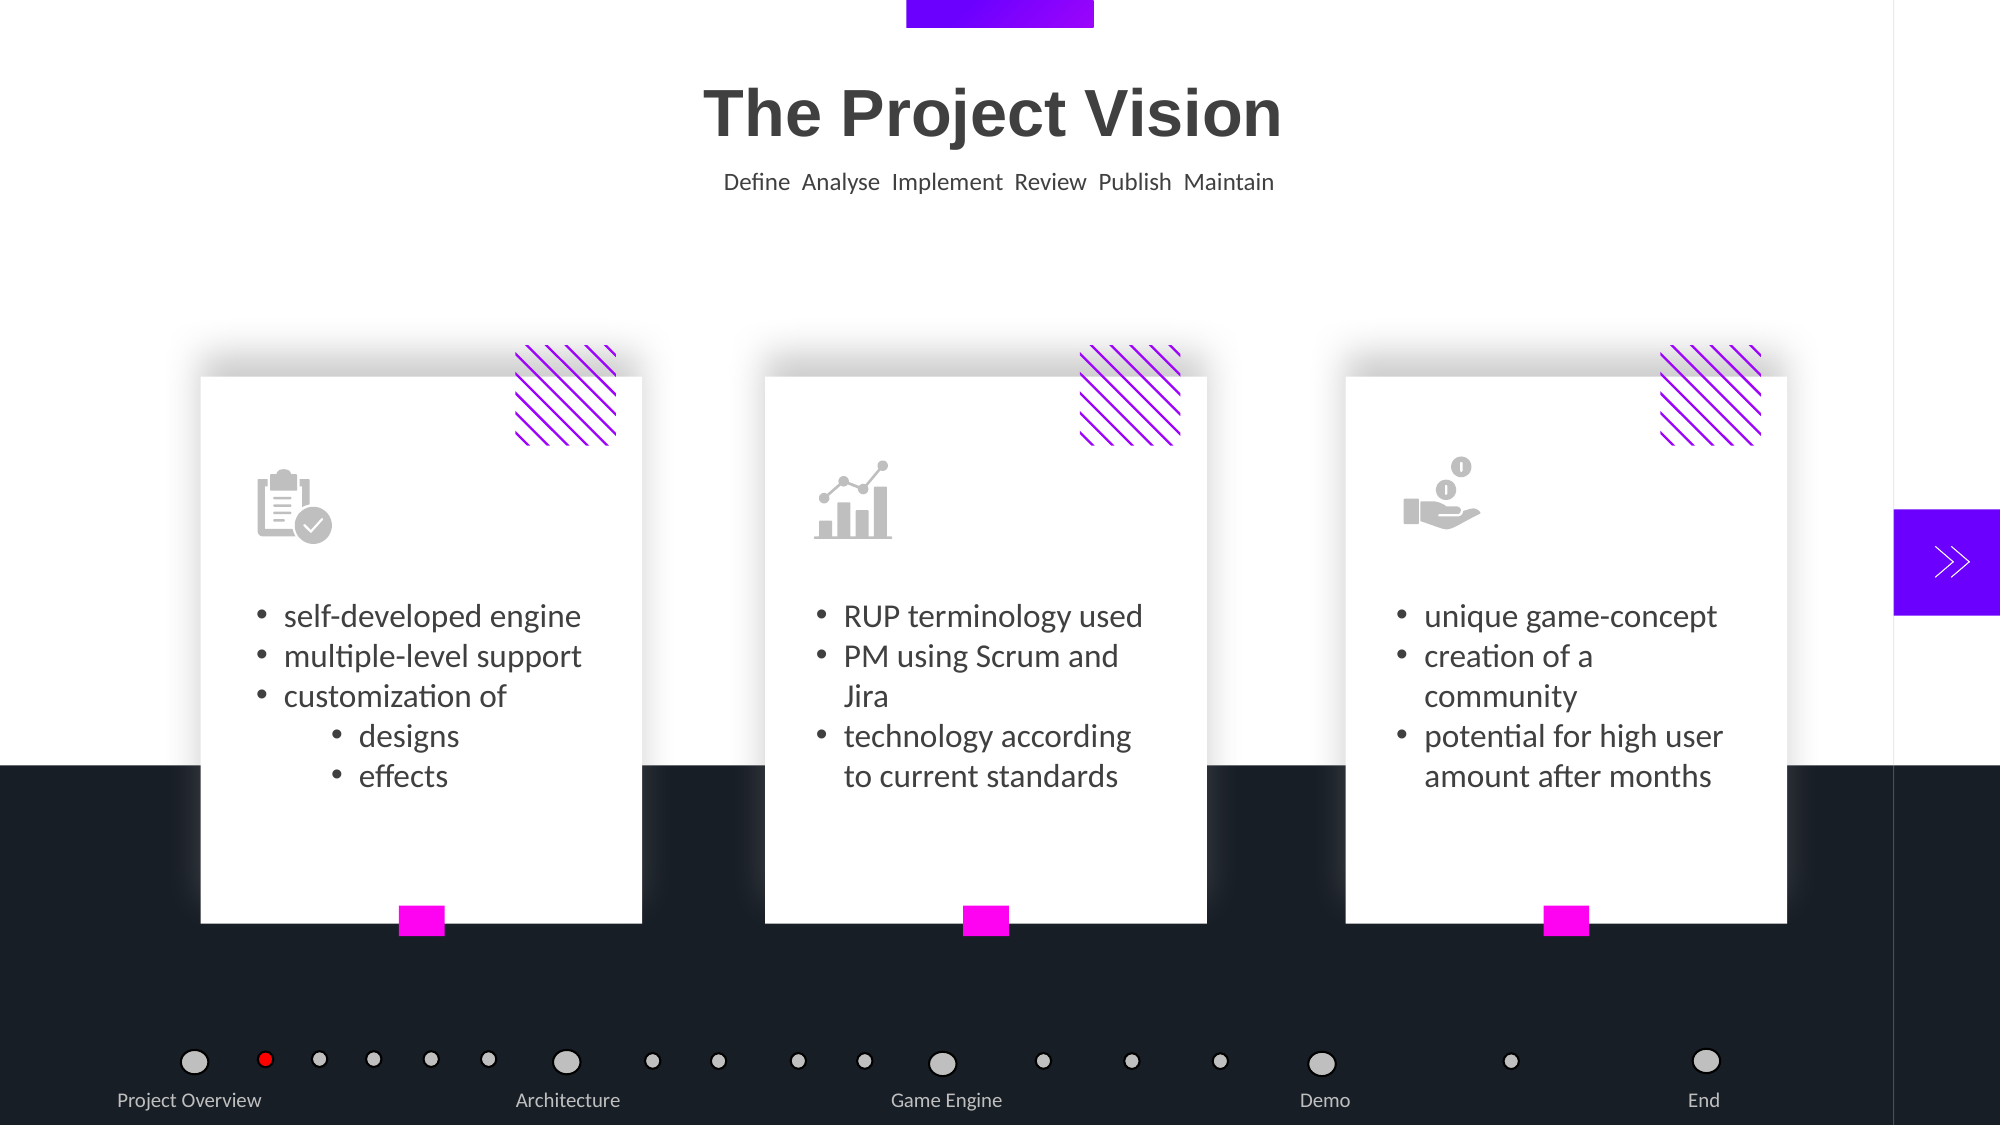

The Project Vision
Define  Analyse  Implement  Review  Publish  Maintain

self-developed engine
multiple-level support
customization of
designs
effects
RUP terminology used
PM using Scrum and Jira
technology according to current standards
unique game-concept
creation of a community
potential for high user amount after months

| Project Overview | Architecture | Game Engine | Demo | End |
| --- | --- | --- | --- | --- |